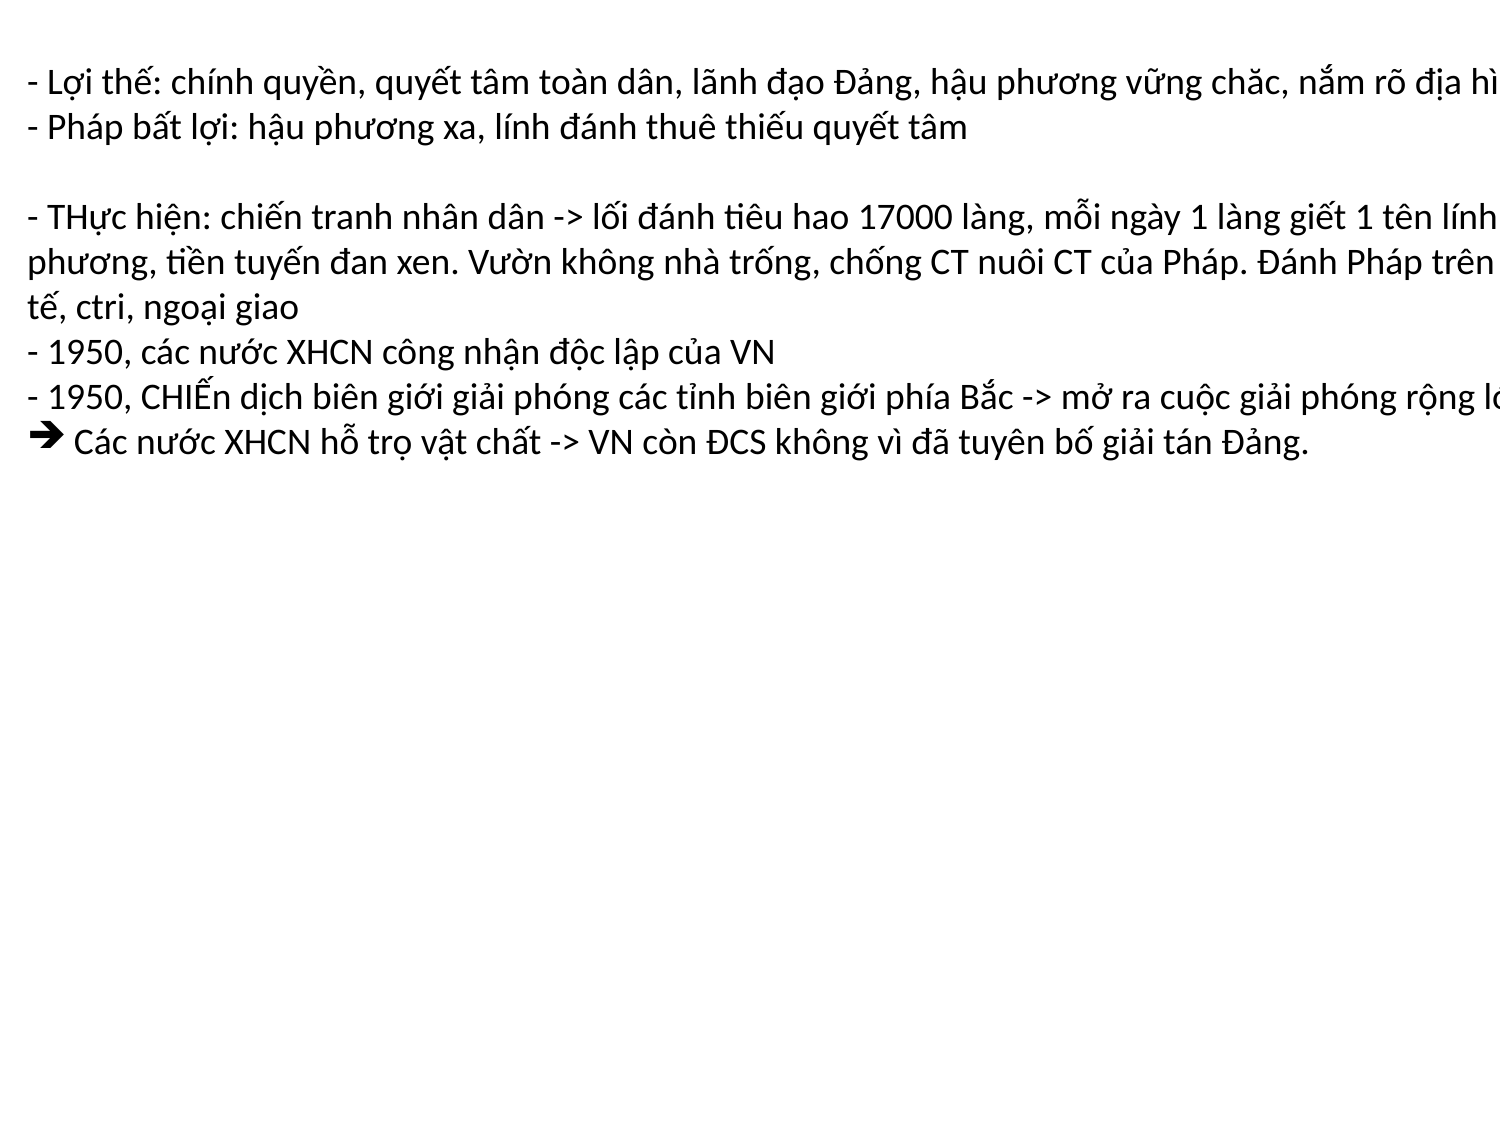

- Lợi thế: chính quyền, quyết tâm toàn dân, lãnh đạo Đảng, hậu phương vững chăc, nắm rõ địa hình
- Pháp bất lợi: hậu phương xa, lính đánh thuê thiếu quyết tâm

- THực hiện: chiến tranh nhân dân -> lối đánh tiêu hao 17000 làng, mỗi ngày 1 làng giết 1 tên lính, hậu phương, tiền tuyến đan xen. Vườn không nhà trống, chống CT nuôi CT của Pháp. Đánh Pháp trên kinh tế, ctri, ngoại giao
- 1950, các nước XHCN công nhận độc lập của VN
- 1950, CHIẾn dịch biên giới giải phóng các tỉnh biên giới phía Bắc -> mở ra cuộc giải phóng rộng lớn
Các nước XHCN hỗ trọ vật chất -> VN còn ĐCS không vì đã tuyên bố giải tán Đảng.